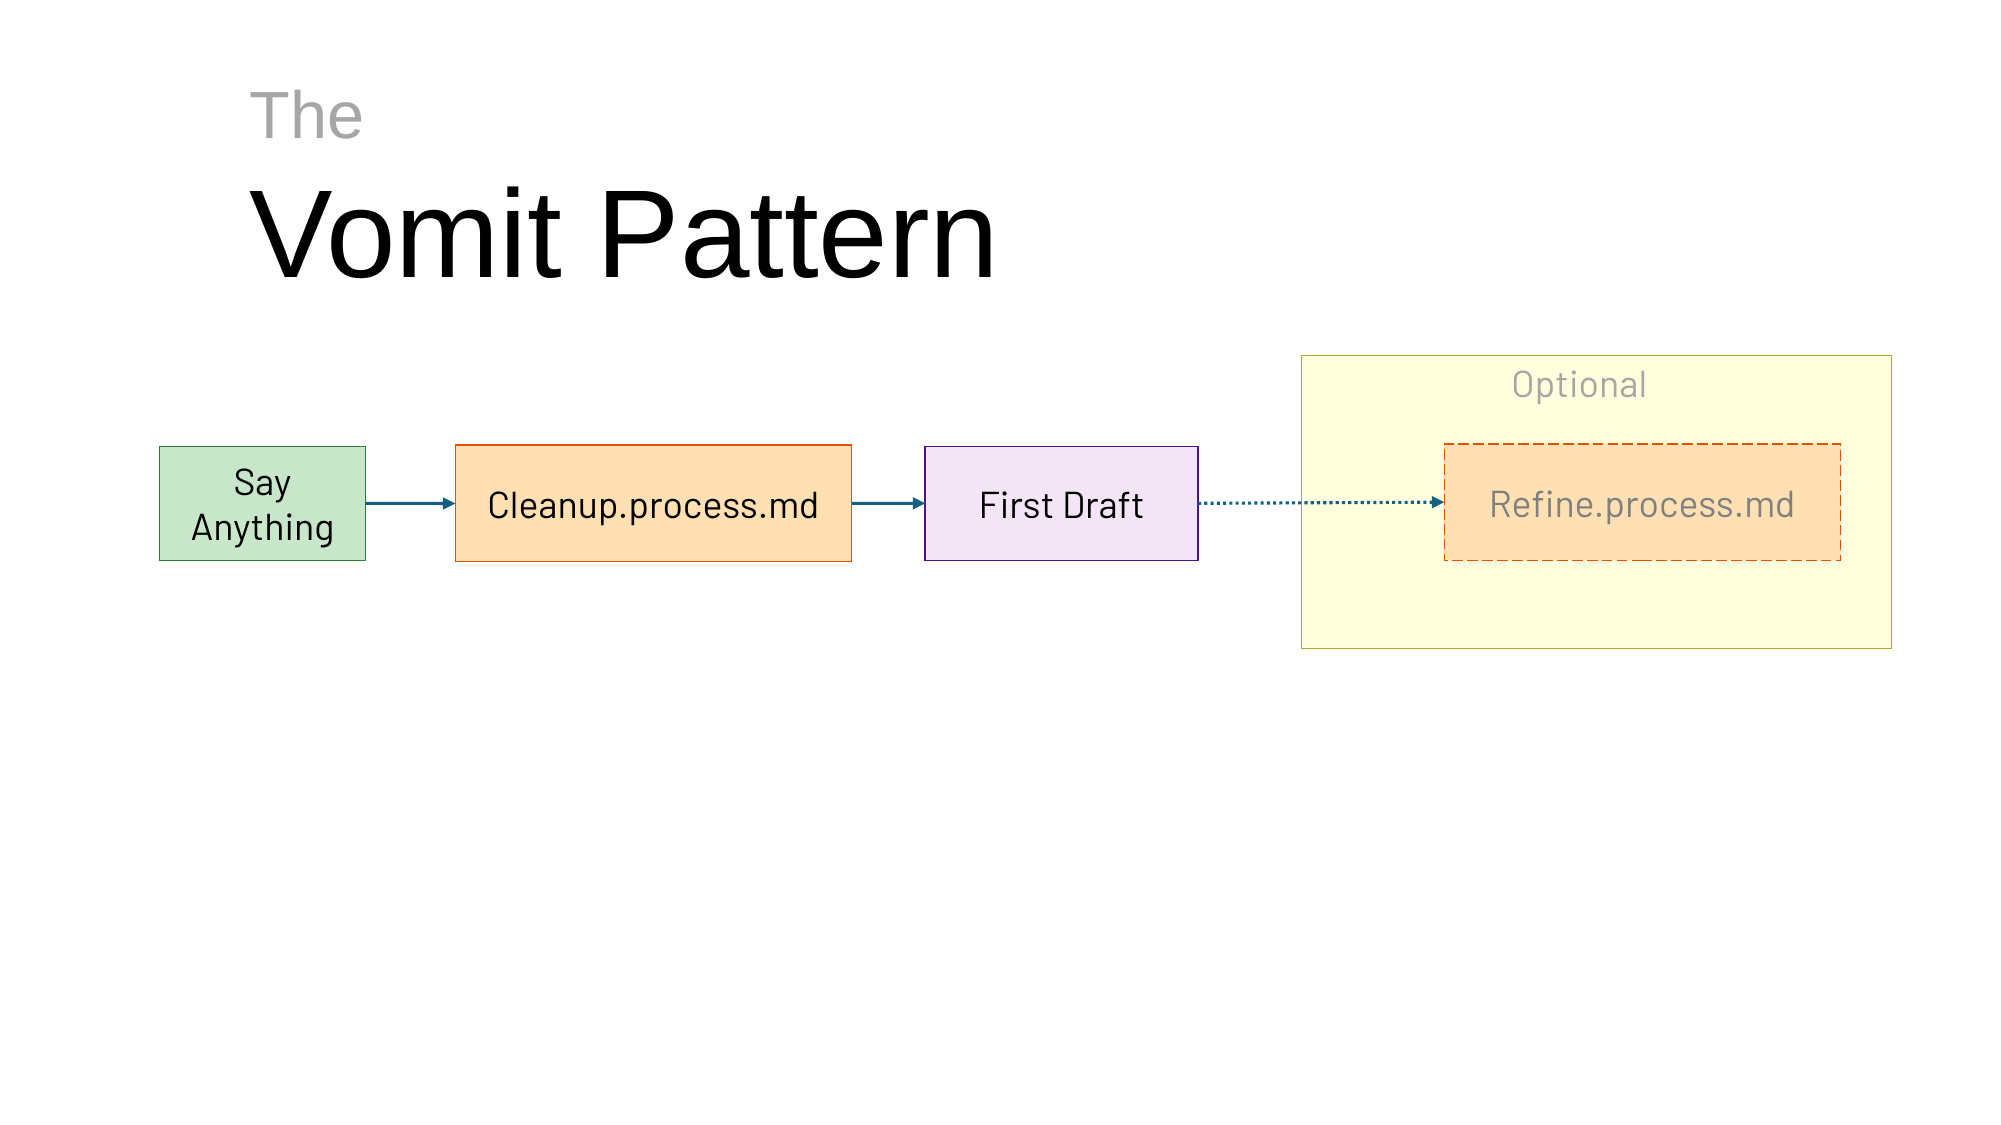

The
Vomit Pattern
Optional

Refine.process.md
Cleanup.process.md
First Draft
Say Anything